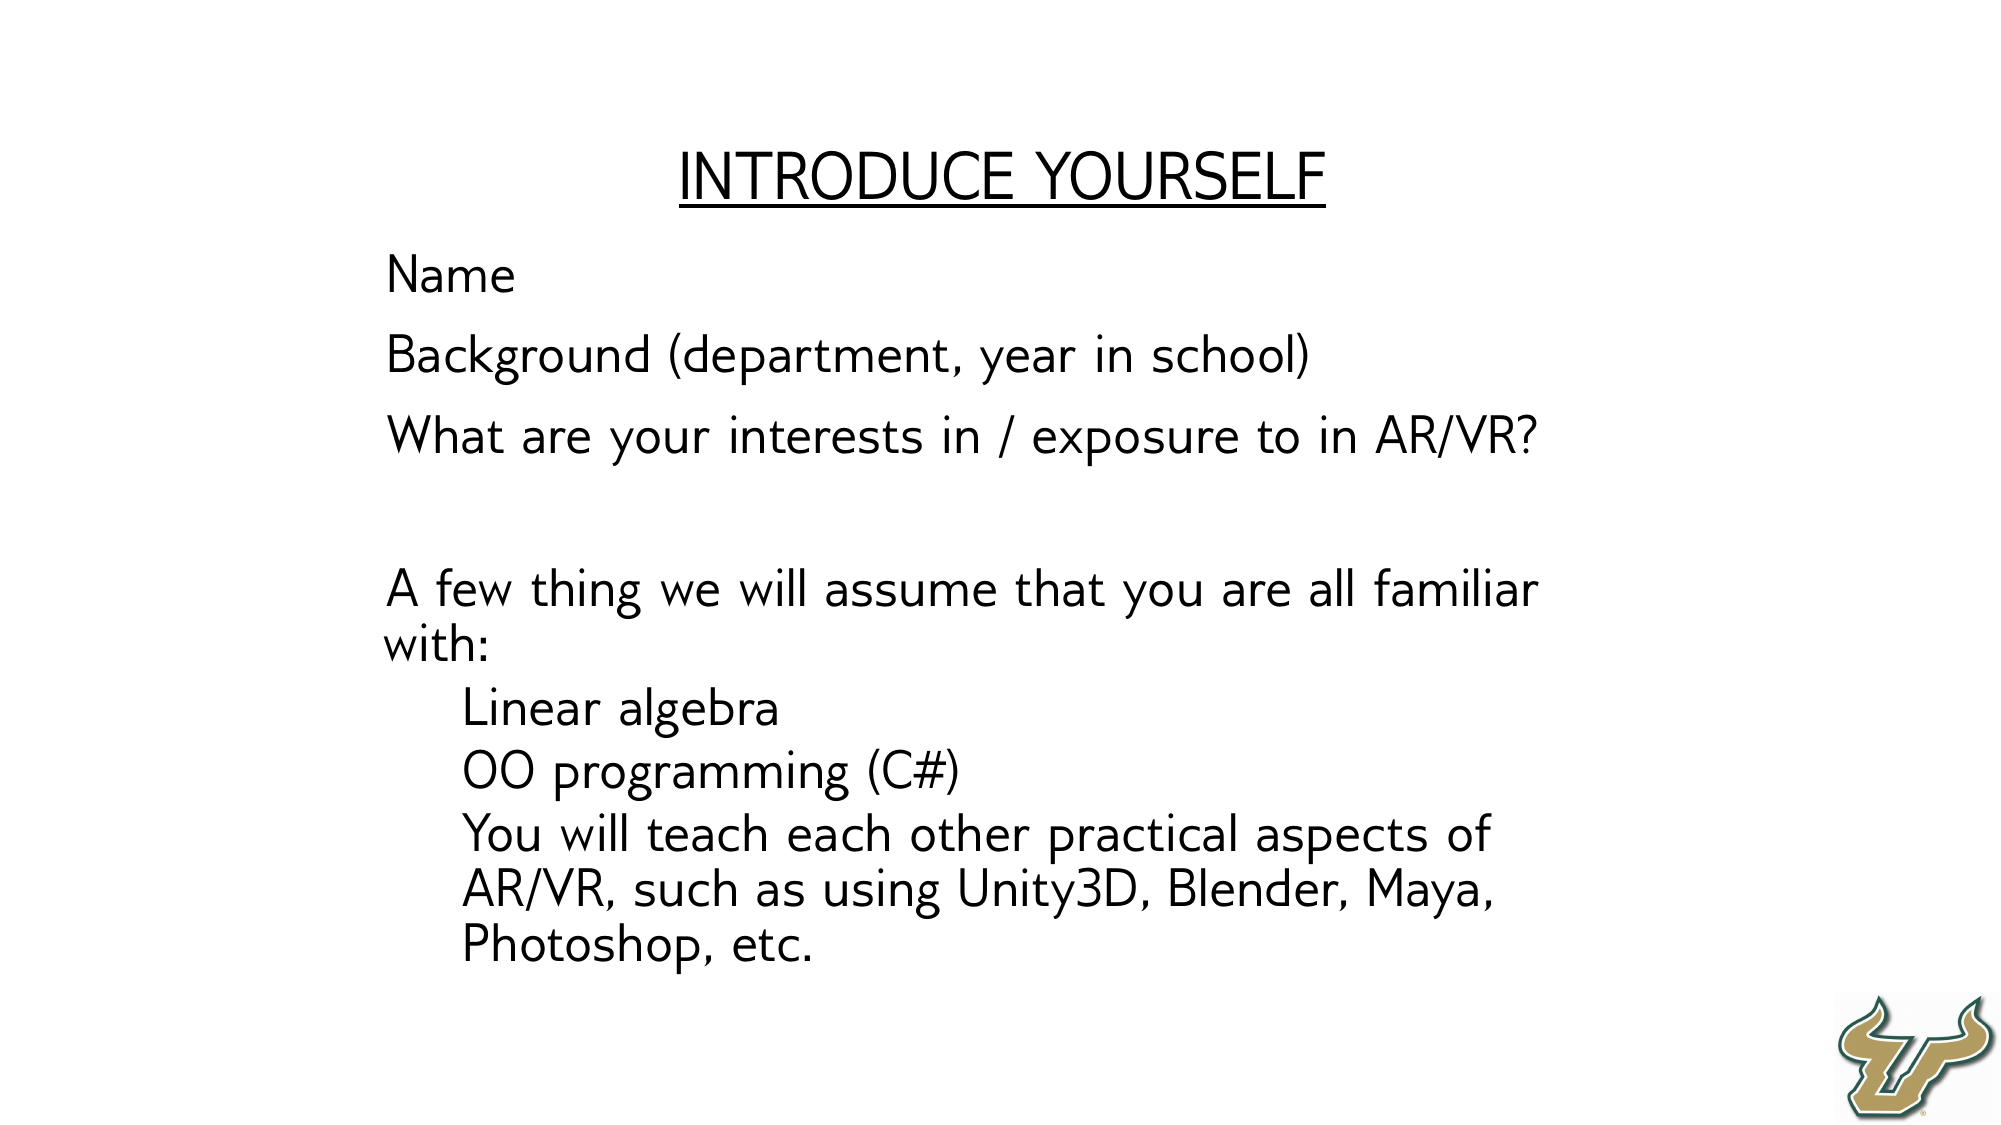

Introduce yourself
Name
Background (department, year in school)
What are your interests in / exposure to in AR/VR?

A few thing we will assume that you are all familiar with:
Linear algebra
OO programming (C#)
You will teach each other practical aspects of AR/VR, such as using Unity3D, Blender, Maya, Photoshop, etc.